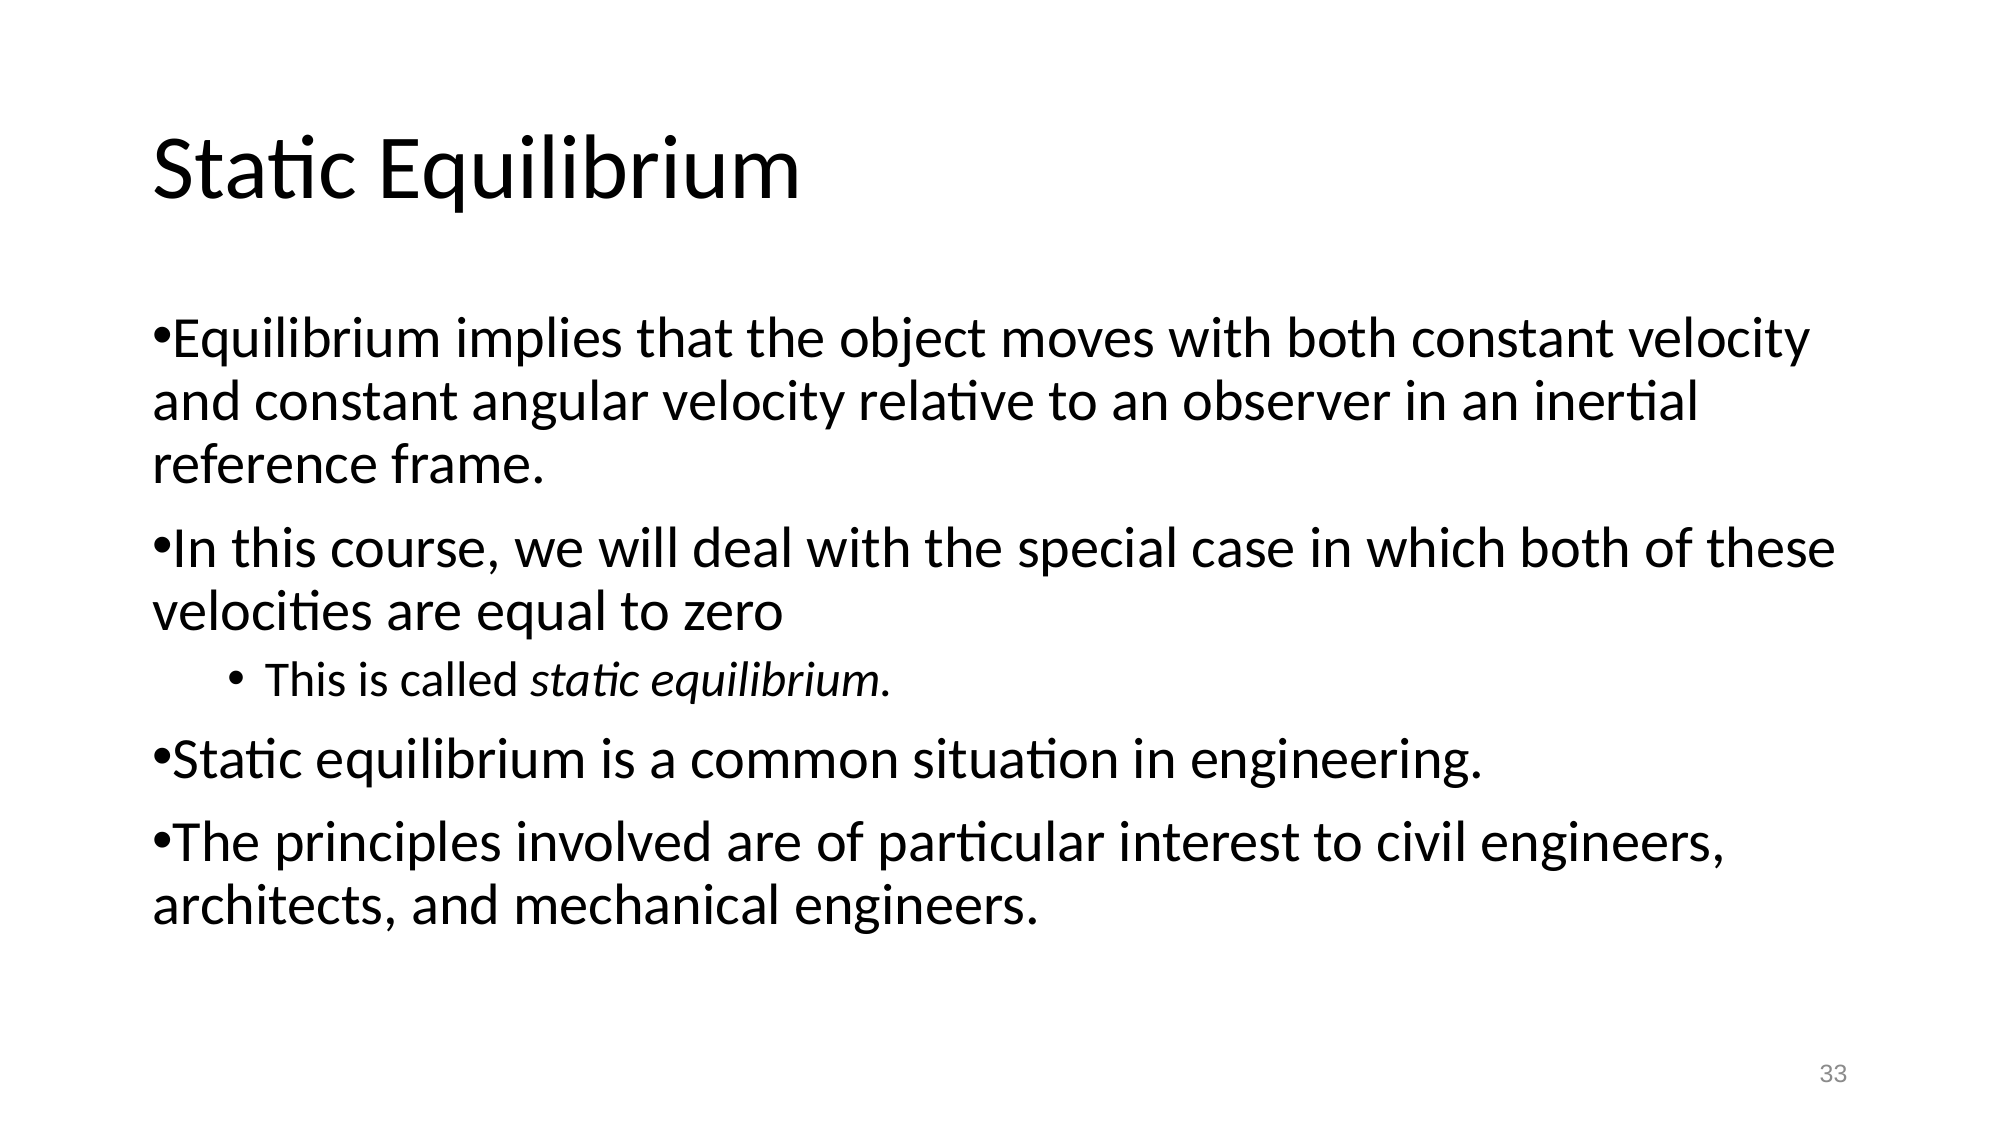

# Static Equilibrium
Equilibrium implies that the object moves with both constant velocity and constant angular velocity relative to an observer in an inertial reference frame.
In this course, we will deal with the special case in which both of these velocities are equal to zero
This is called static equilibrium.
Static equilibrium is a common situation in engineering.
The principles involved are of particular interest to civil engineers, architects, and mechanical engineers.
33